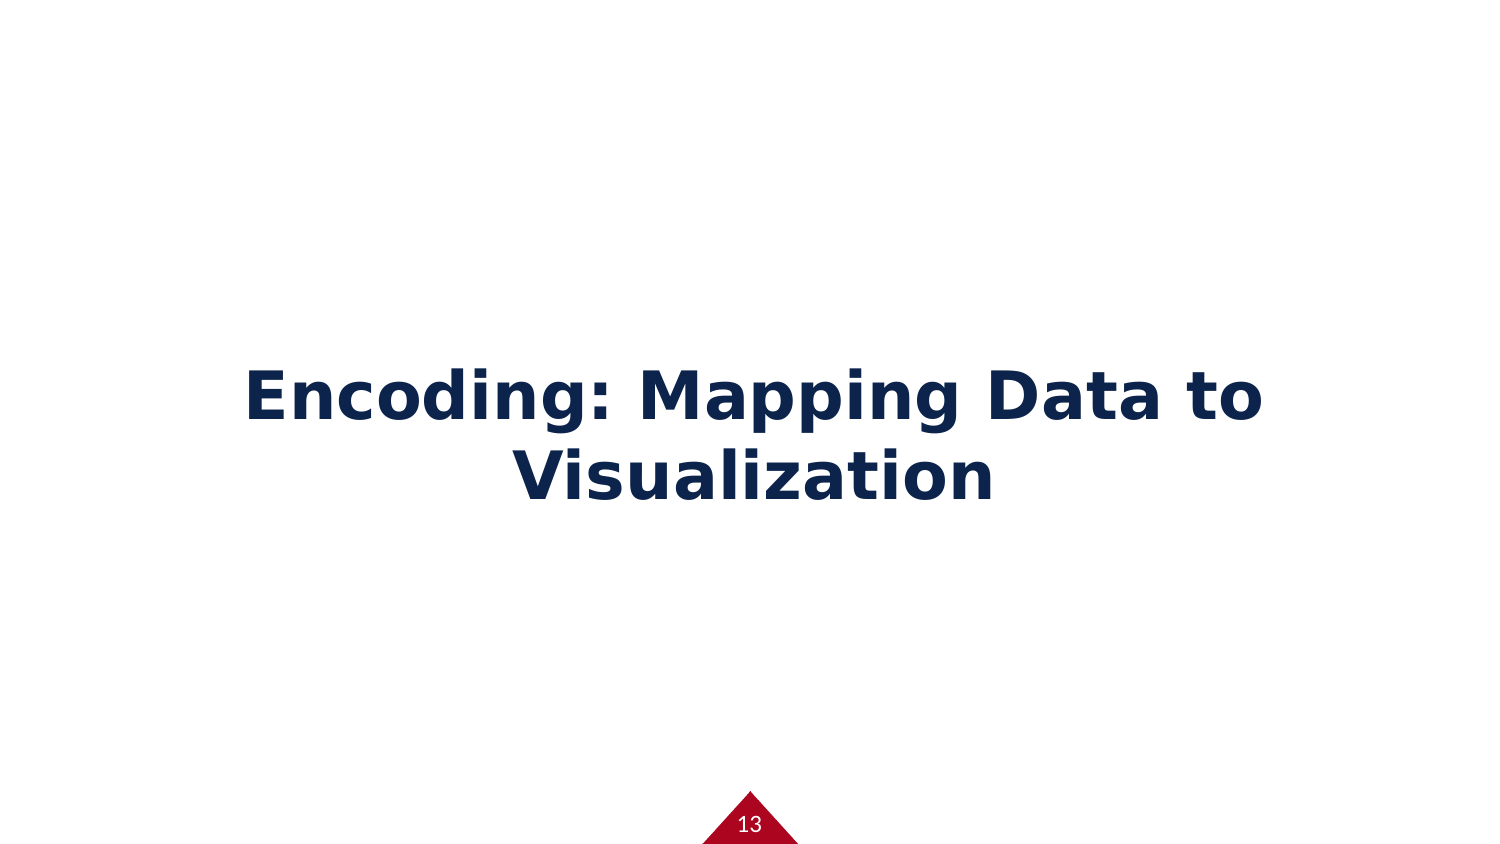

# Encoding: Mapping Data to Visualization
13